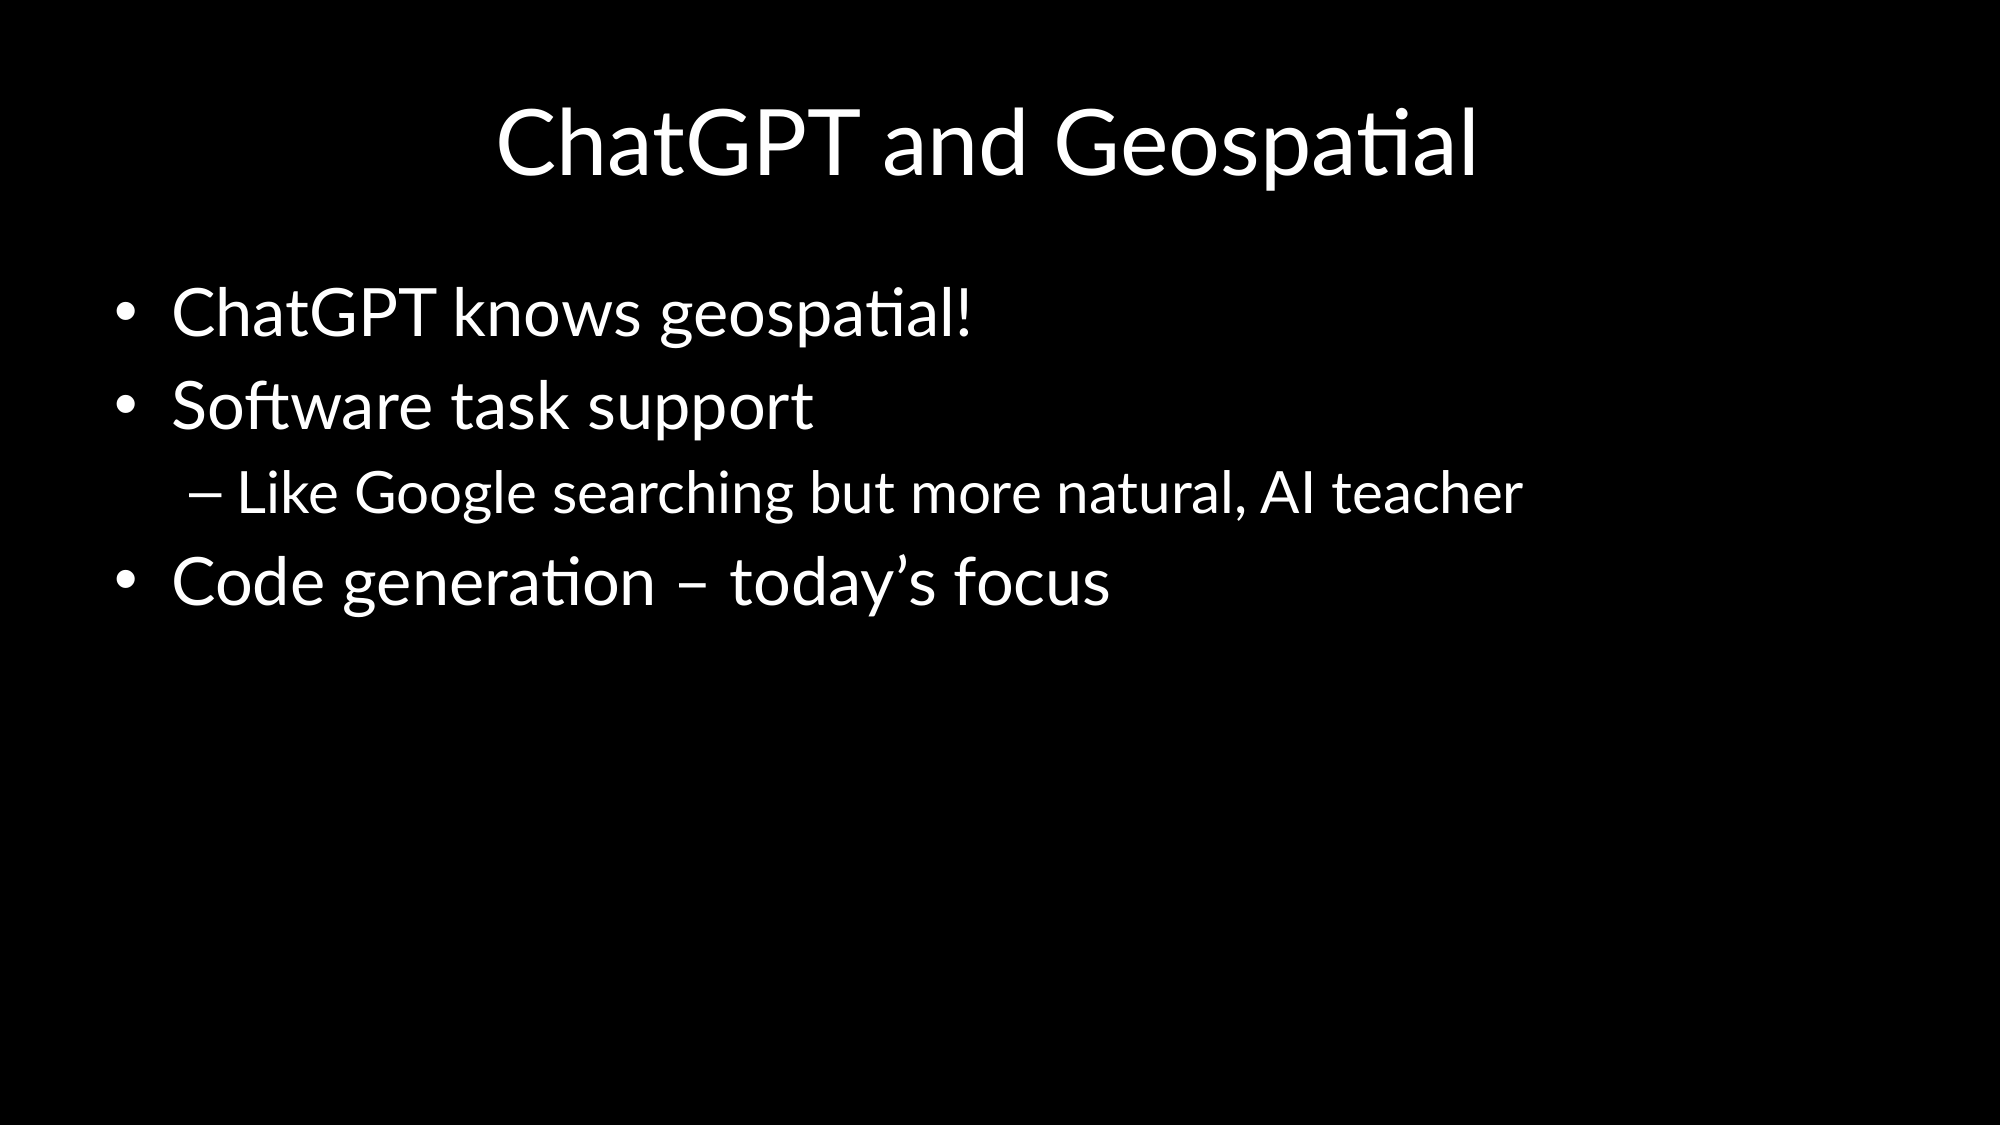

# ChatGPT and Geospatial
ChatGPT knows geospatial!
Software task support
Like Google searching but more natural, AI teacher
Code generation – today’s focus